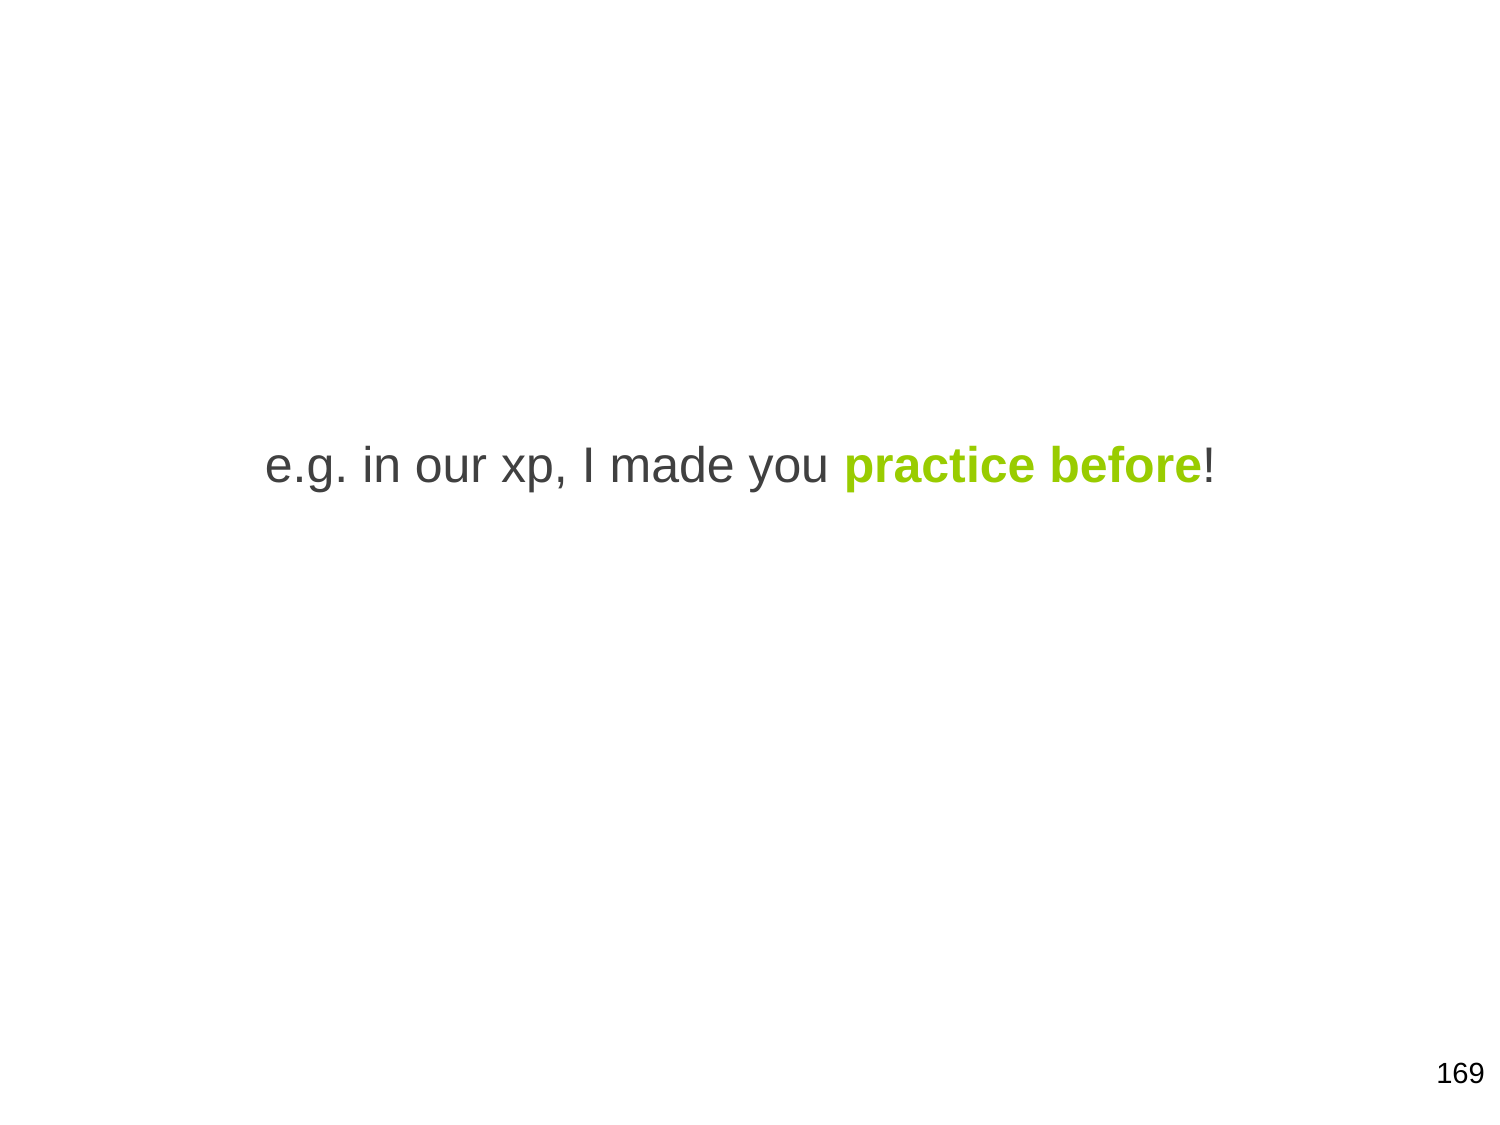

e.g. in our xp, I made you practice before!
169